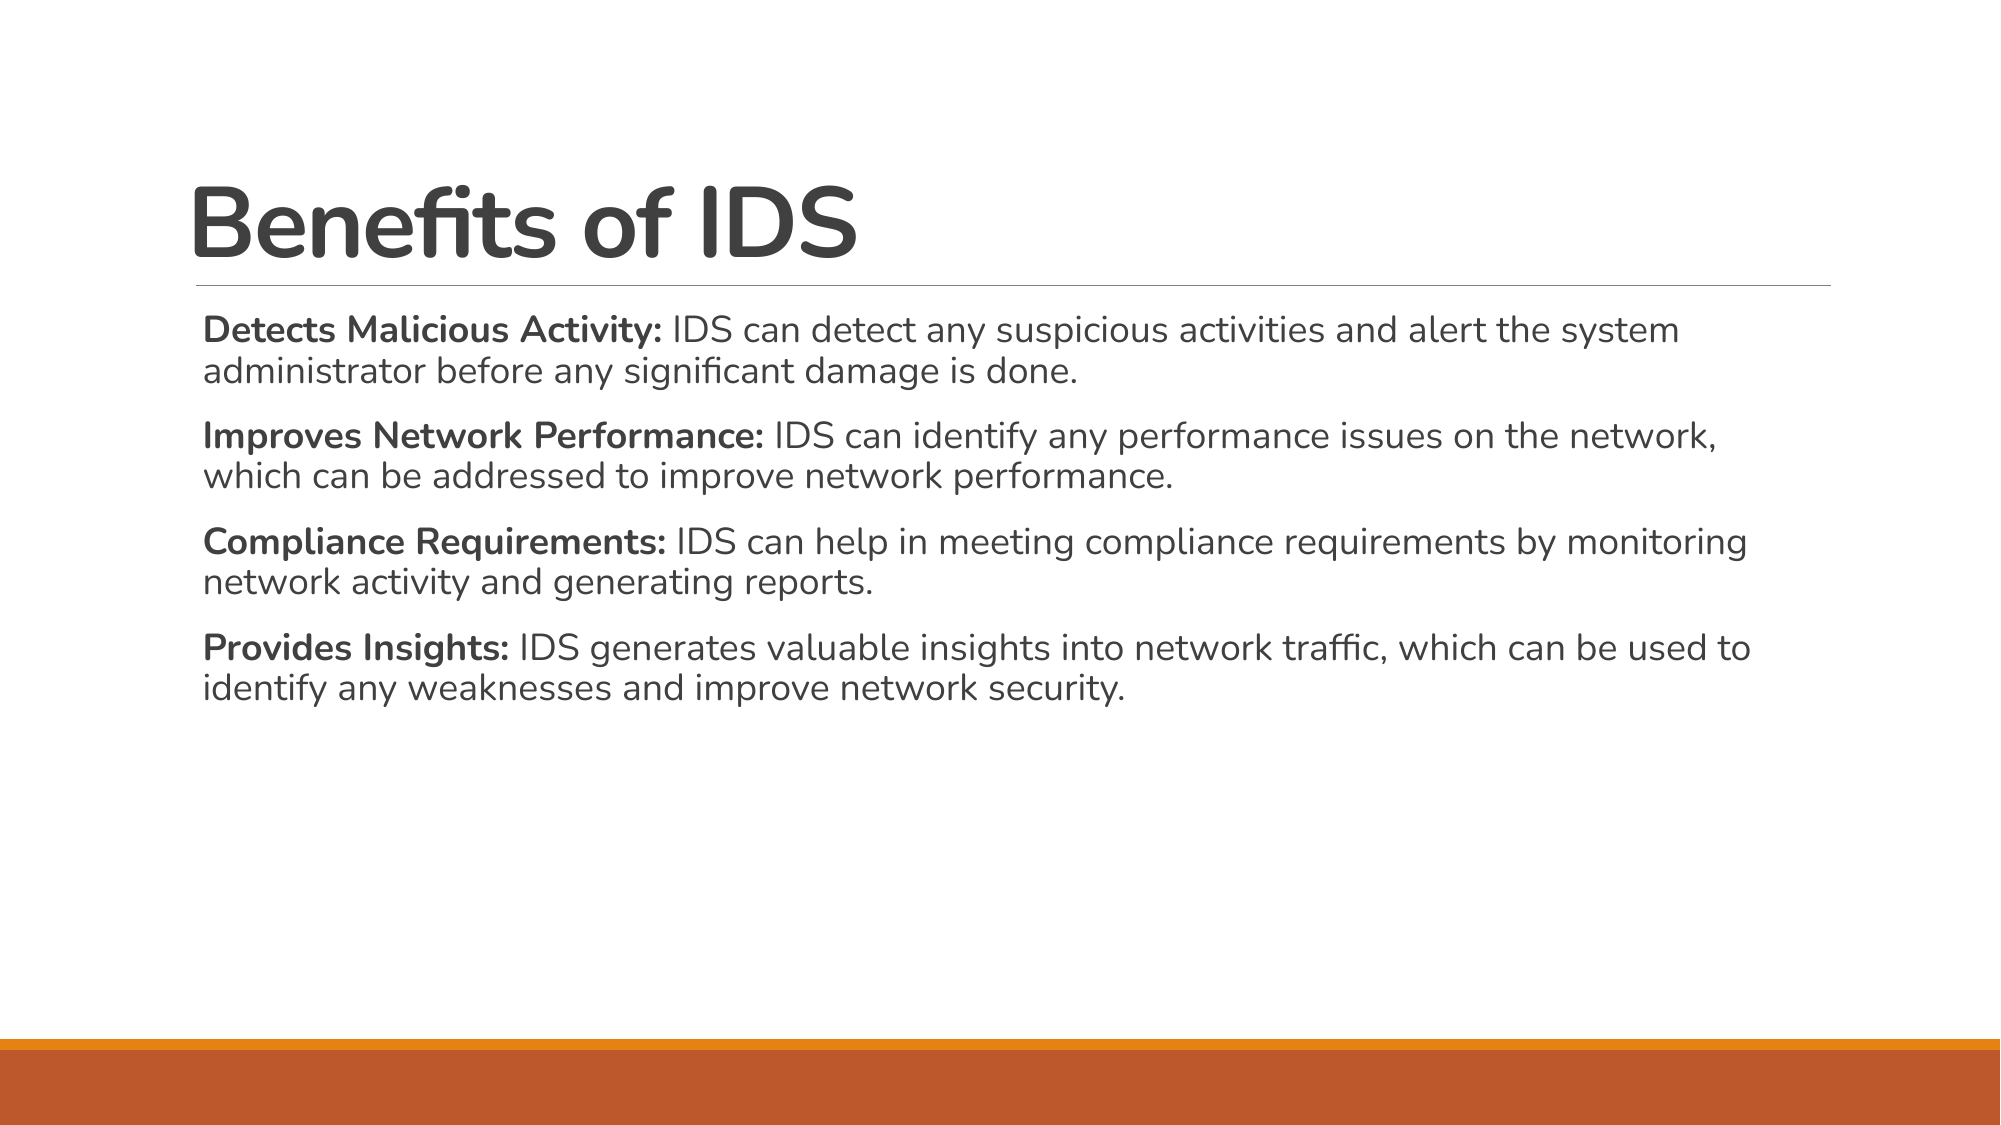

# Benefits of IDS
Detects Malicious Activity: IDS can detect any suspicious activities and alert the system administrator before any significant damage is done.
Improves Network Performance: IDS can identify any performance issues on the network, which can be addressed to improve network performance.
Compliance Requirements: IDS can help in meeting compliance requirements by monitoring network activity and generating reports.
Provides Insights: IDS generates valuable insights into network traffic, which can be used to identify any weaknesses and improve network security.